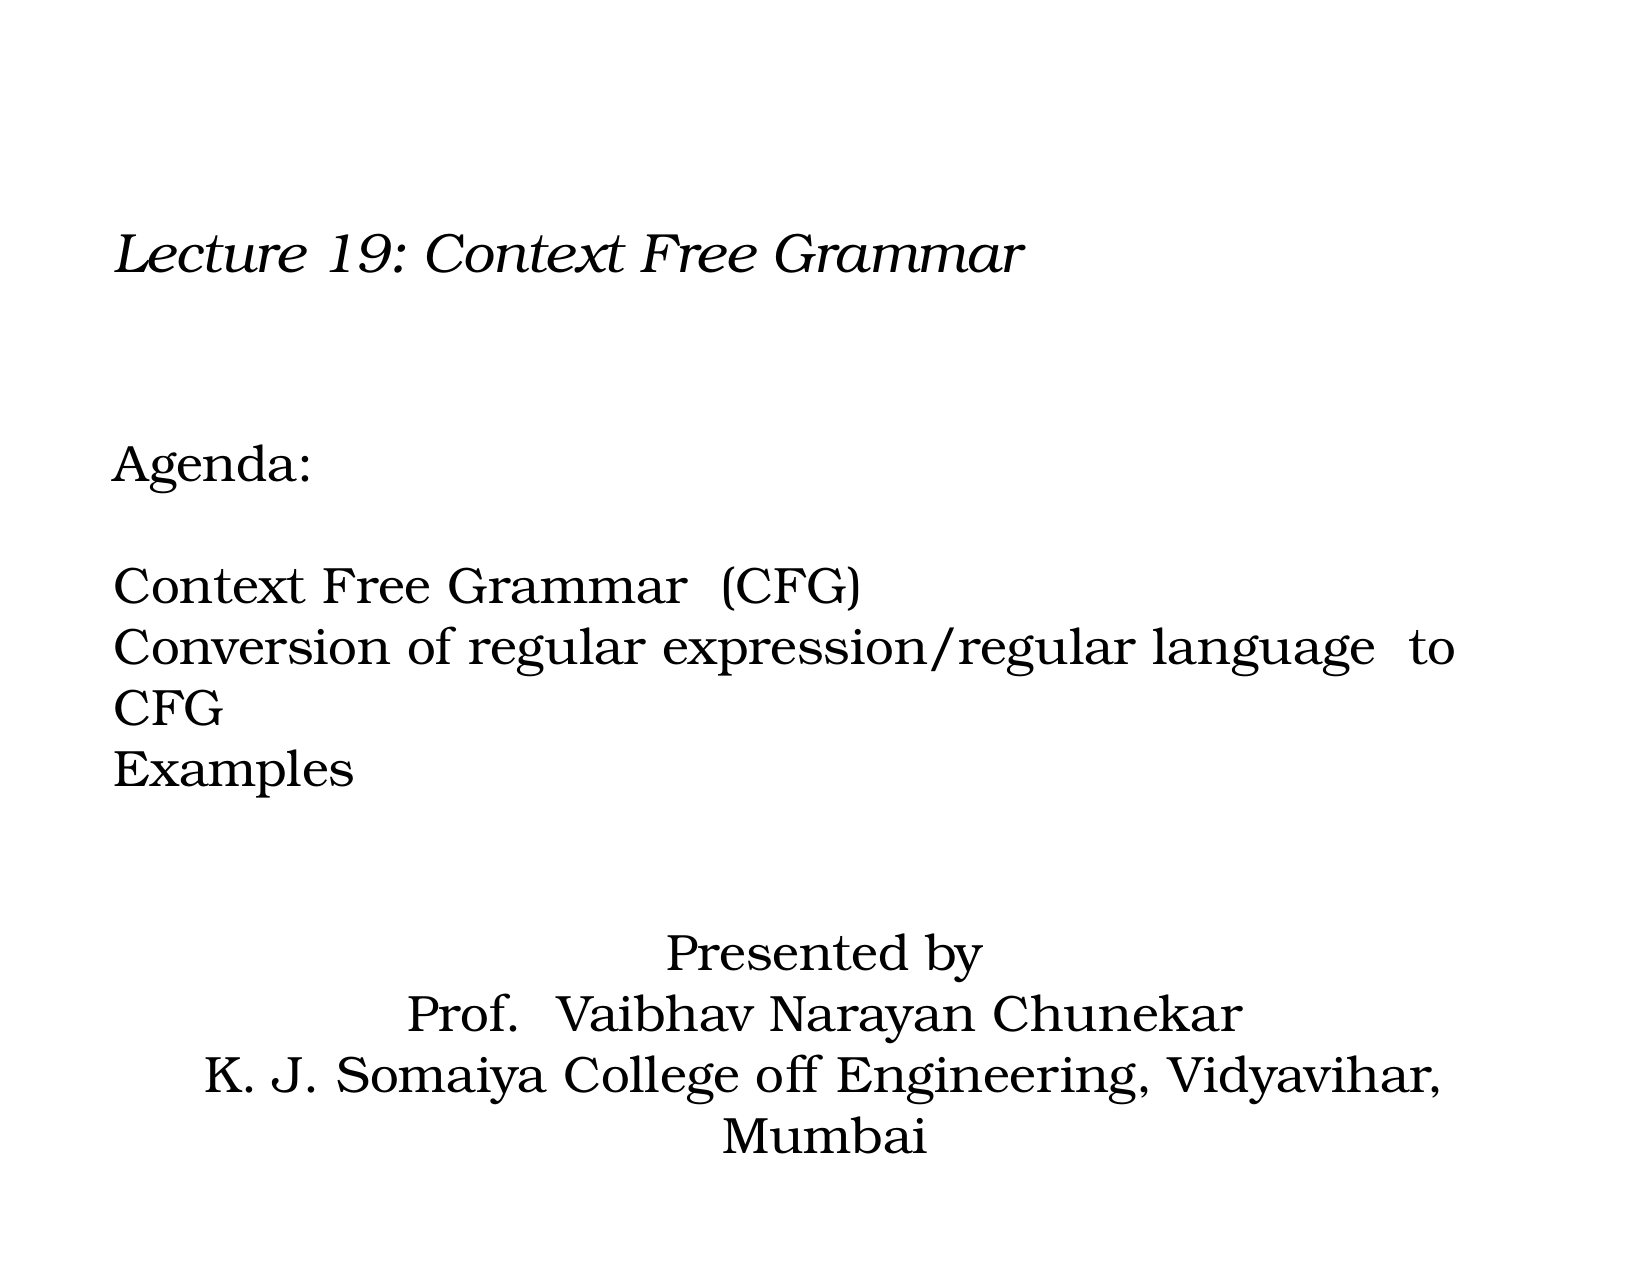

# Lecture 19: Context Free Grammar
Agenda:

Context Free Grammar  (CFG)
Conversion of regular expression/regular language  to CFG
Examples

Presented by
Prof.	Vaibhav Narayan Chunekar
K. J. Somaiya College off Engineering, Vidyavihar, Mumbai